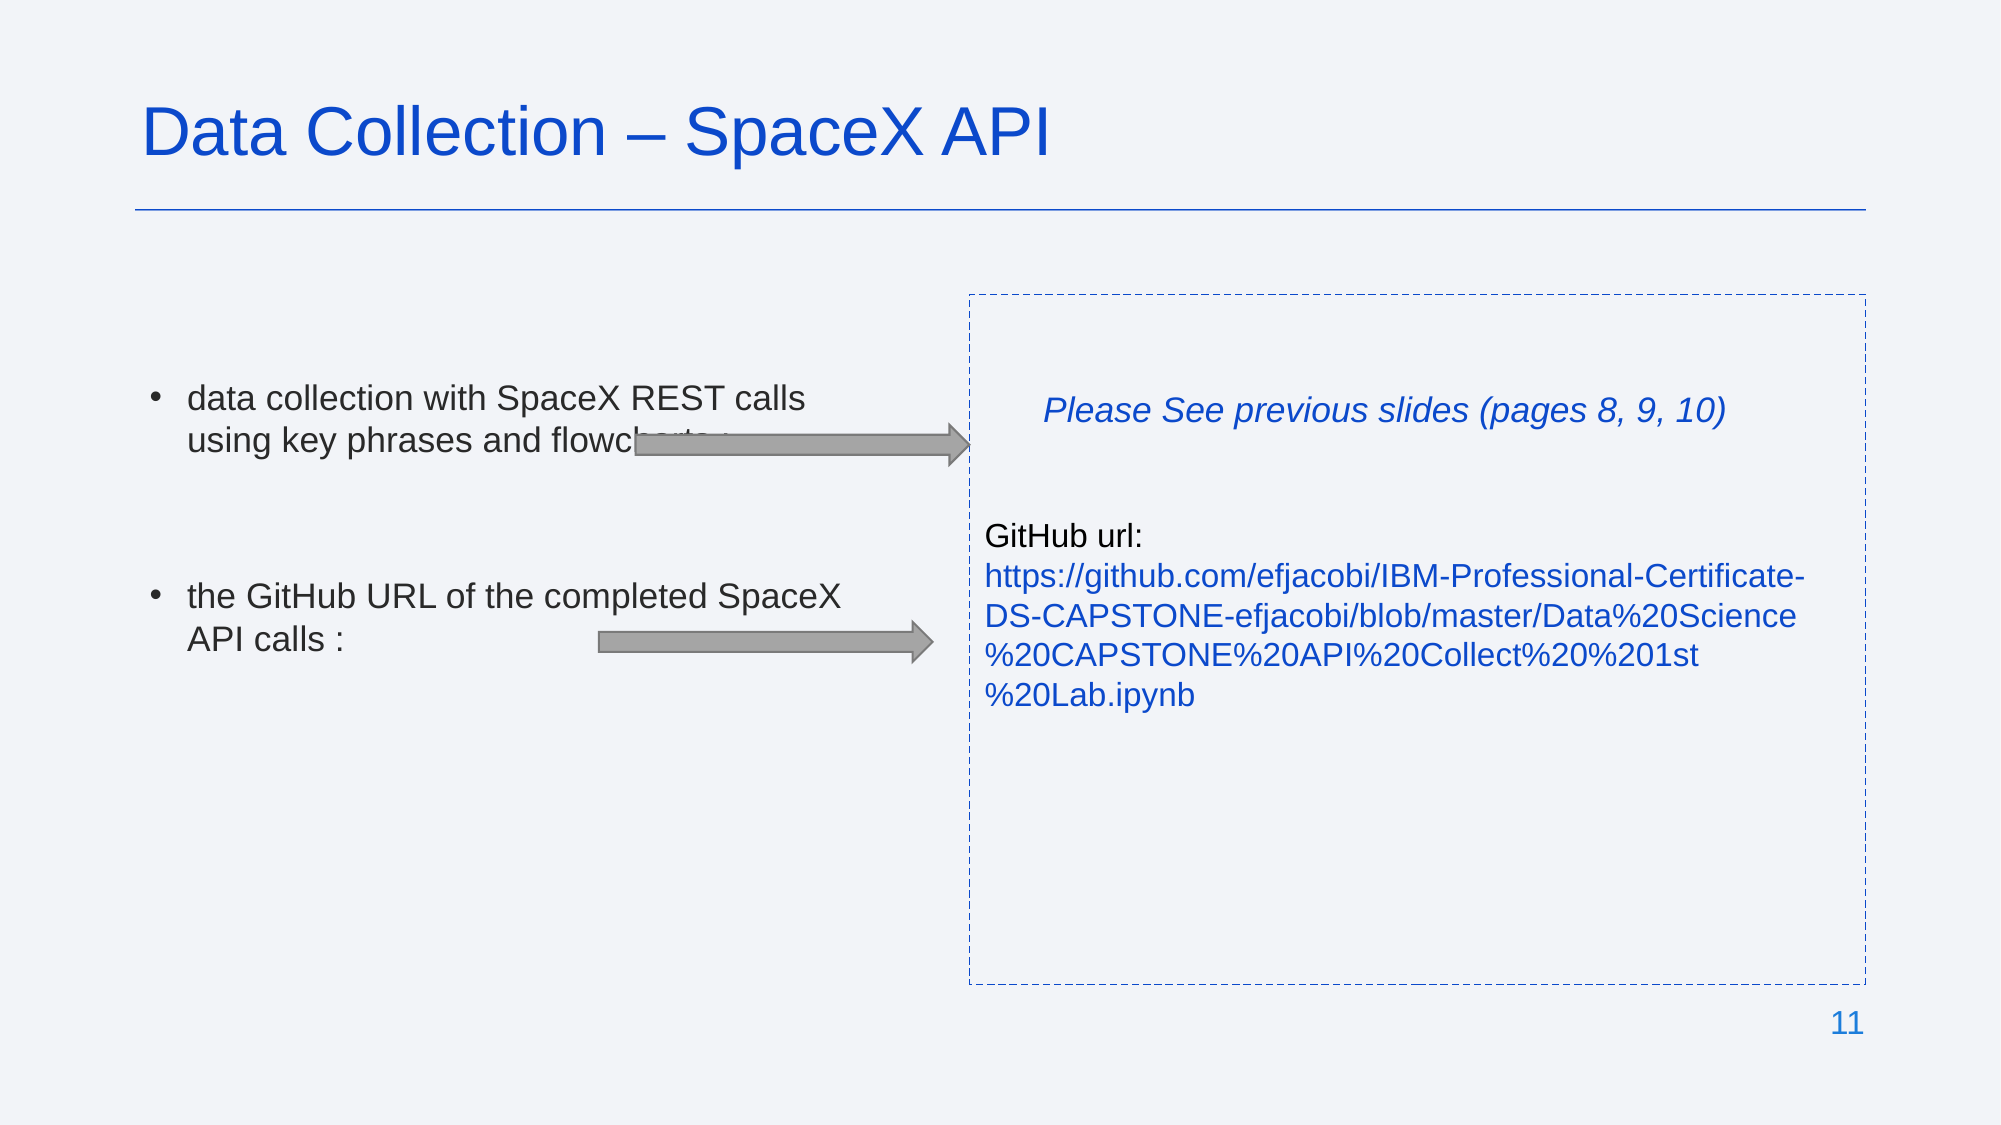

Data Collection – SpaceX API

      Please See previous slides (pages 8, 9, 10)

GitHub url:
https://github.com/efjacobi/IBM-Professional-Certificate-DS-CAPSTONE-efjacobi/blob/master/Data%20Science%20CAPSTONE%20API%20Collect%20%201st%20Lab.ipynb

data collection with SpaceX REST calls using key phrases and flowcharts :

the GitHub URL of the completed SpaceX API calls :

11